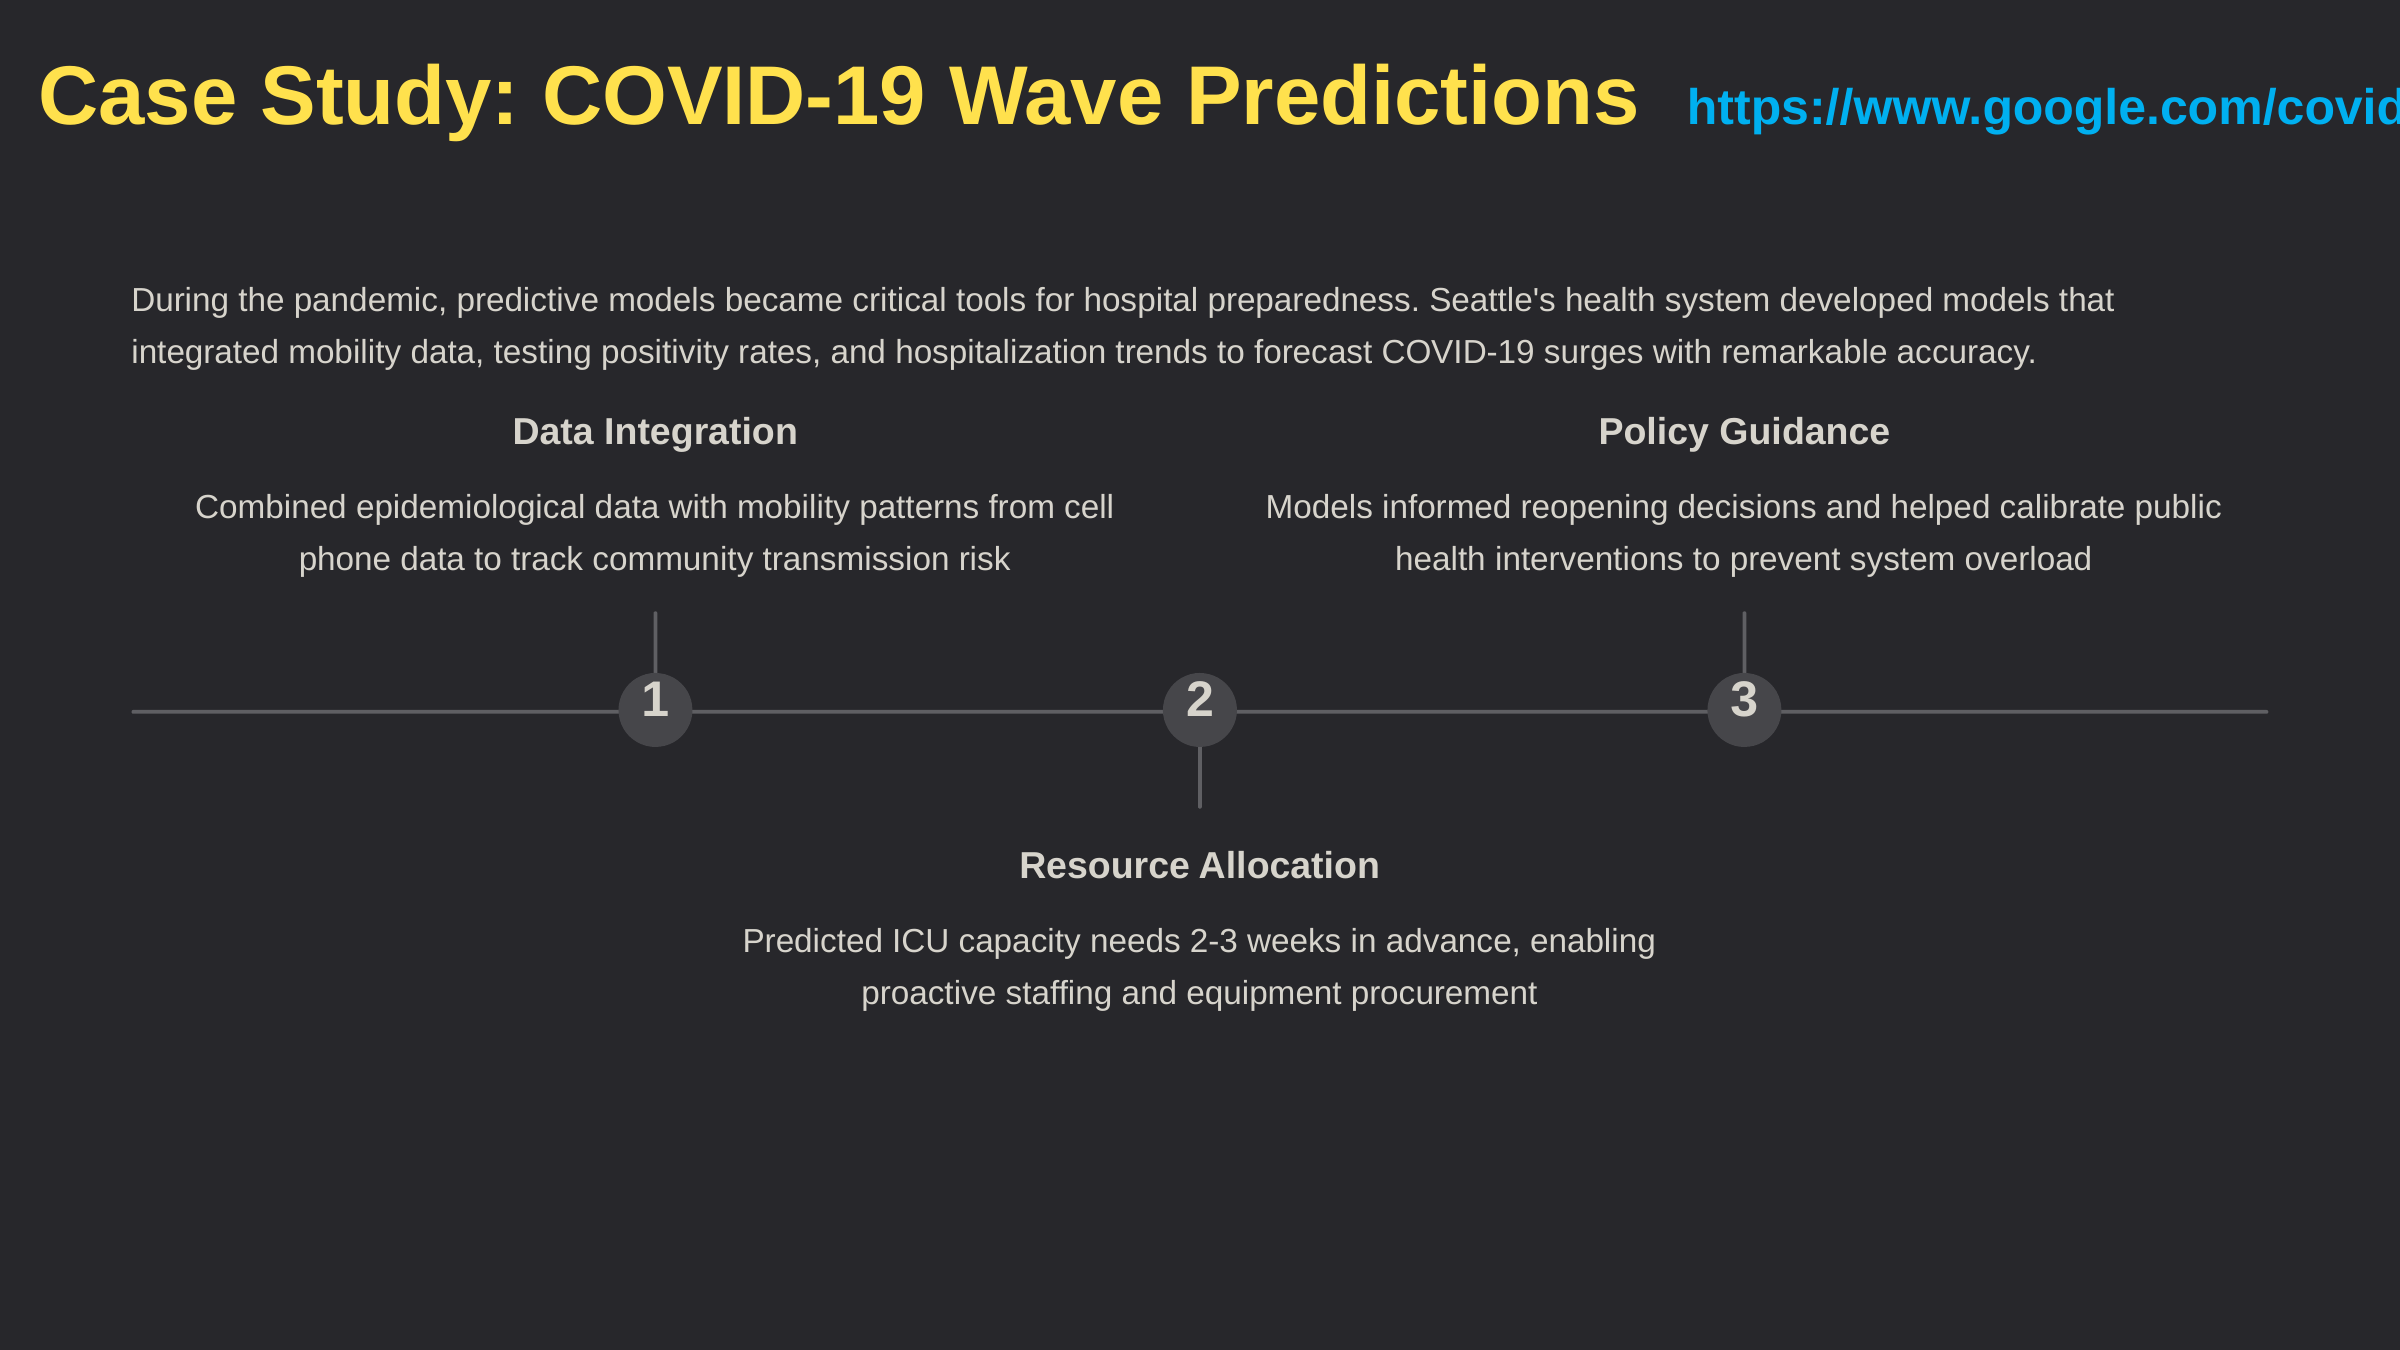

Case Study: COVID-19 Wave Predictions  https://www.google.com/covid19/mobility/
During the pandemic, predictive models became critical tools for hospital preparedness. Seattle's health system developed models that integrated mobility data, testing positivity rates, and hospitalization trends to forecast COVID-19 surges with remarkable accuracy.
Data Integration
Policy Guidance
Combined epidemiological data with mobility patterns from cell phone data to track community transmission risk
Models informed reopening decisions and helped calibrate public health interventions to prevent system overload

1
2
3

Resource Allocation
Predicted ICU capacity needs 2-3 weeks in advance, enabling proactive staffing and equipment procurement